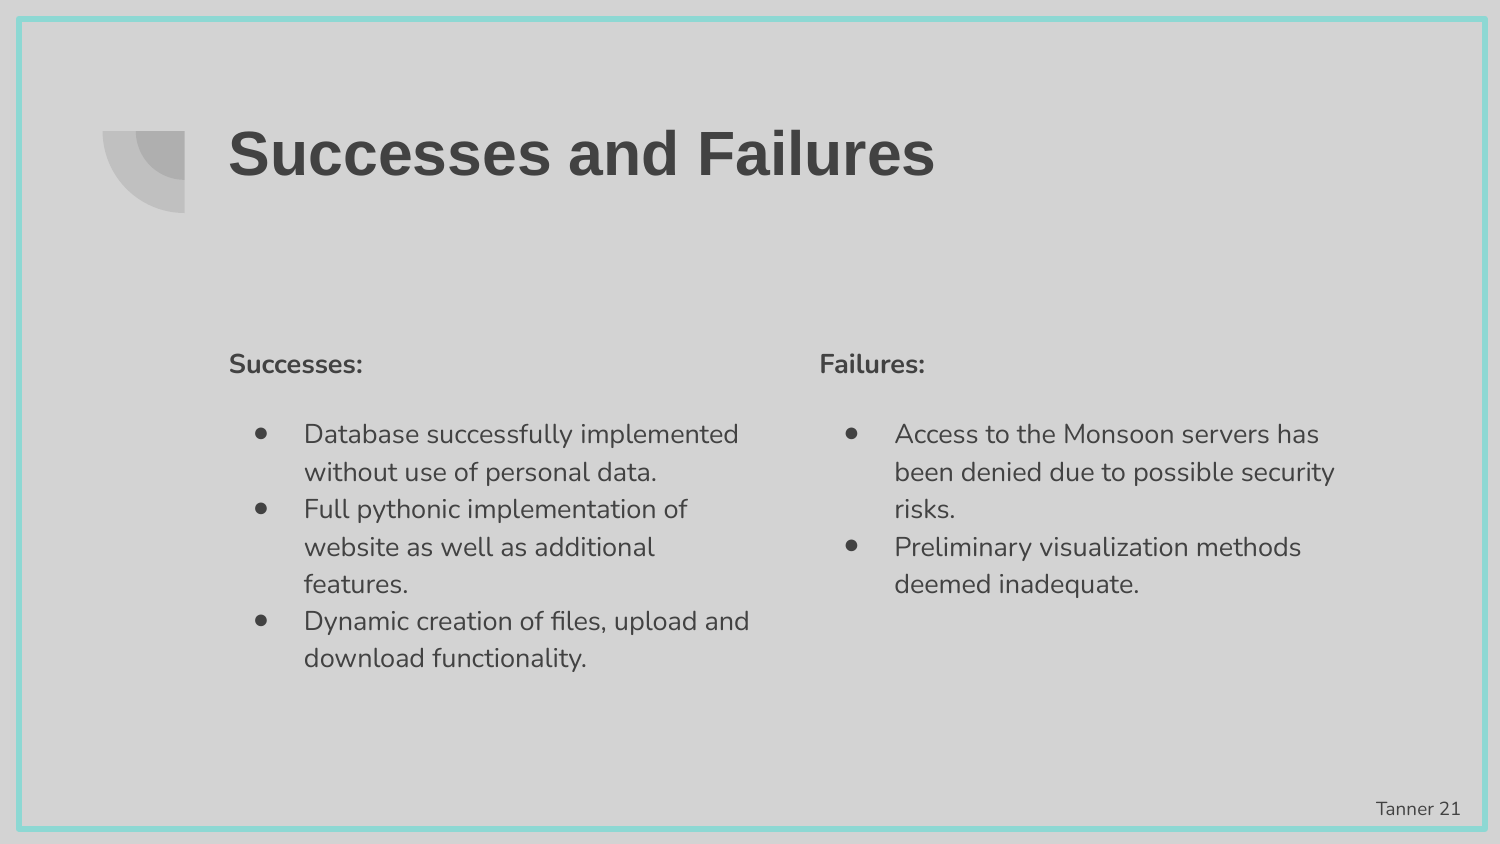

# Successes and Failures
Successes:
Database successfully implemented without use of personal data.
Full pythonic implementation of website as well as additional features.
Dynamic creation of files, upload and download functionality.
Failures:
Access to the Monsoon servers has been denied due to possible security risks.
Preliminary visualization methods deemed inadequate.

Tanner 21